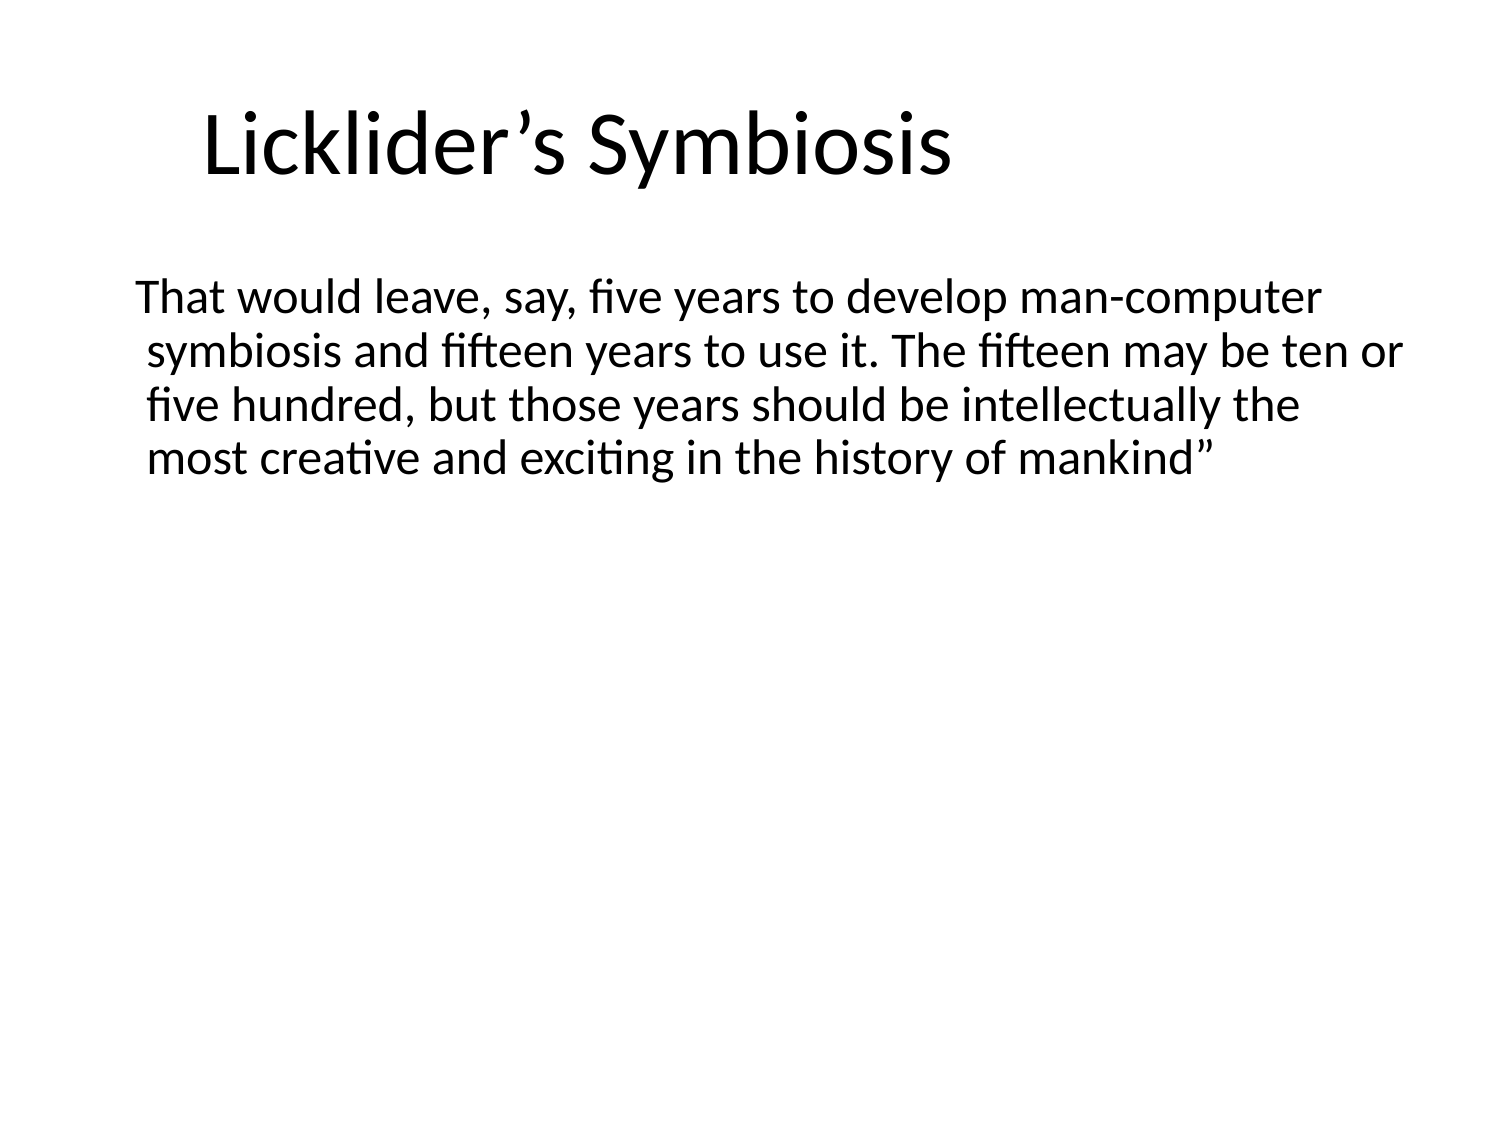

# Licklider’s Symbiosis
    That would leave, say, ﬁve years to develop man-computer symbiosis and ﬁfteen years to use it. The ﬁfteen may be ten or ﬁve hundred, but those years should be intellectually the most creative and exciting in the history of mankind”